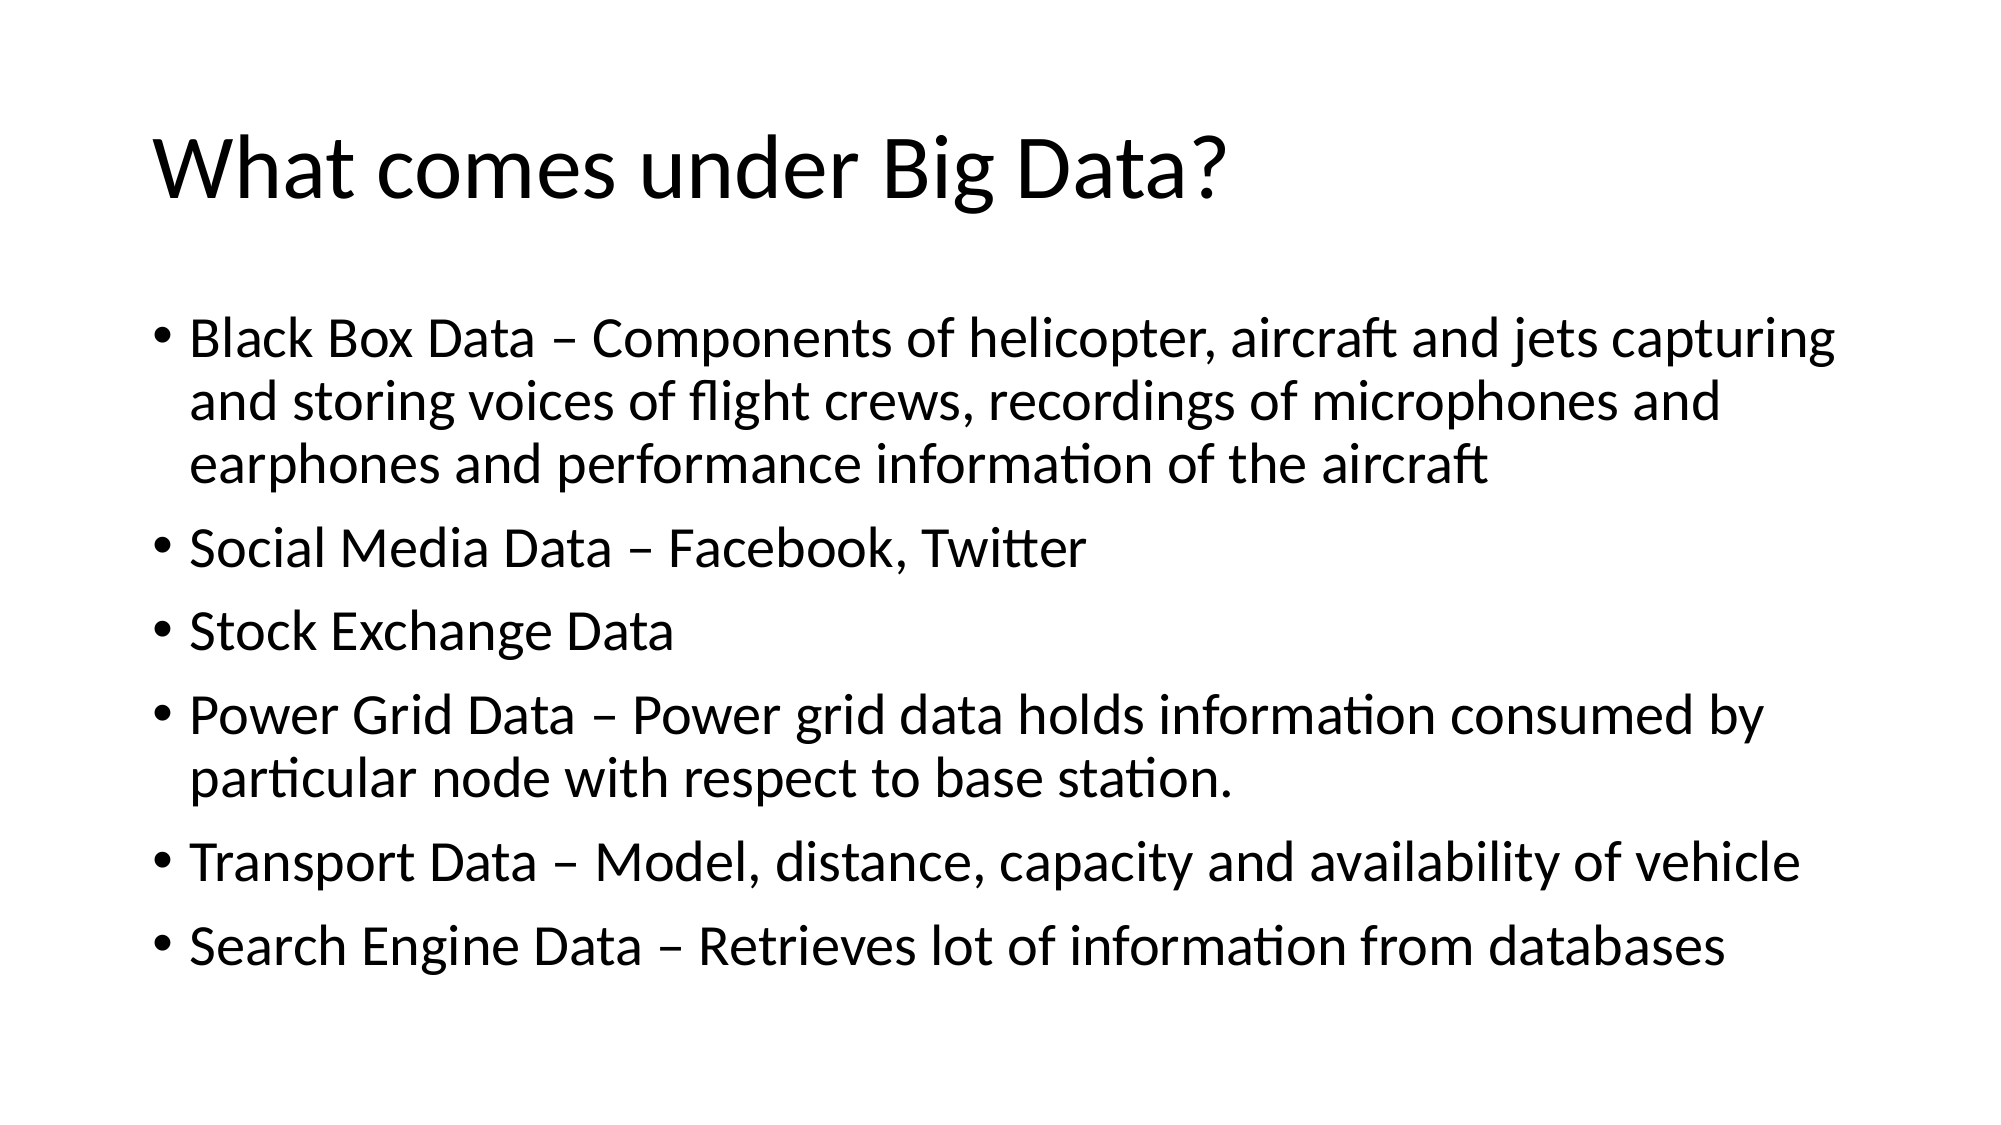

# What comes under Big Data?
Black Box Data – Components of helicopter, aircraft and jets capturing and storing voices of flight crews, recordings of microphones and earphones and performance information of the aircraft
Social Media Data – Facebook, Twitter
Stock Exchange Data
Power Grid Data – Power grid data holds information consumed by particular node with respect to base station.
Transport Data – Model, distance, capacity and availability of vehicle
Search Engine Data – Retrieves lot of information from databases